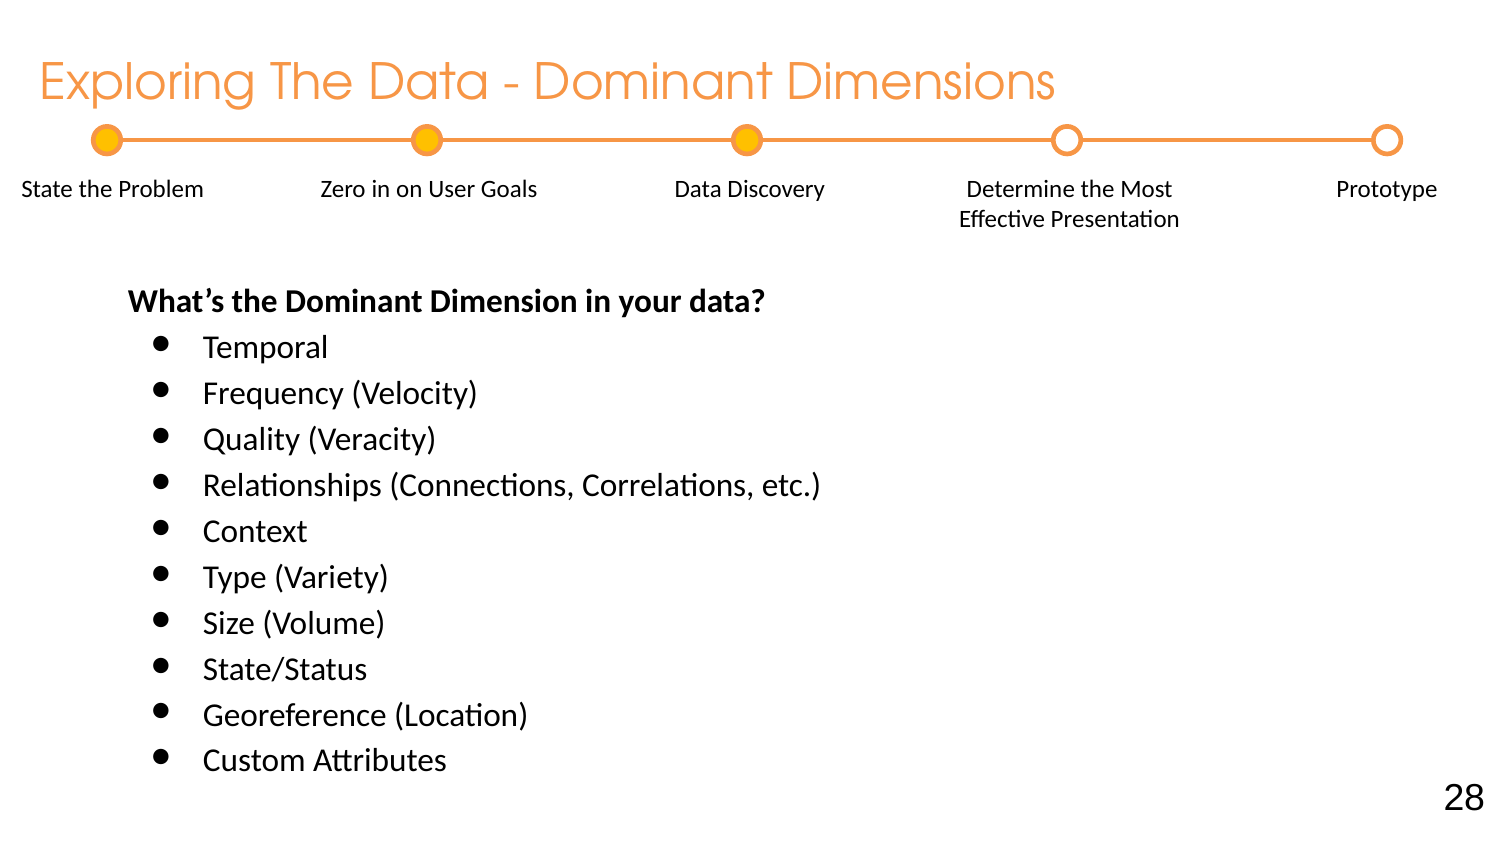

# Exploring The Data - Dominant Dimensions

State the Problem
Zero in on User Goals
Data Discovery
Determine the Most Effective Presentation
Prototype
What’s the Dominant Dimension in your data?
Temporal
Frequency (Velocity)
Quality (Veracity)
Relationships (Connections, Correlations, etc.)
Context
Type (Variety)
Size (Volume)
State/Status
Georeference (Location)
Custom Attributes

28